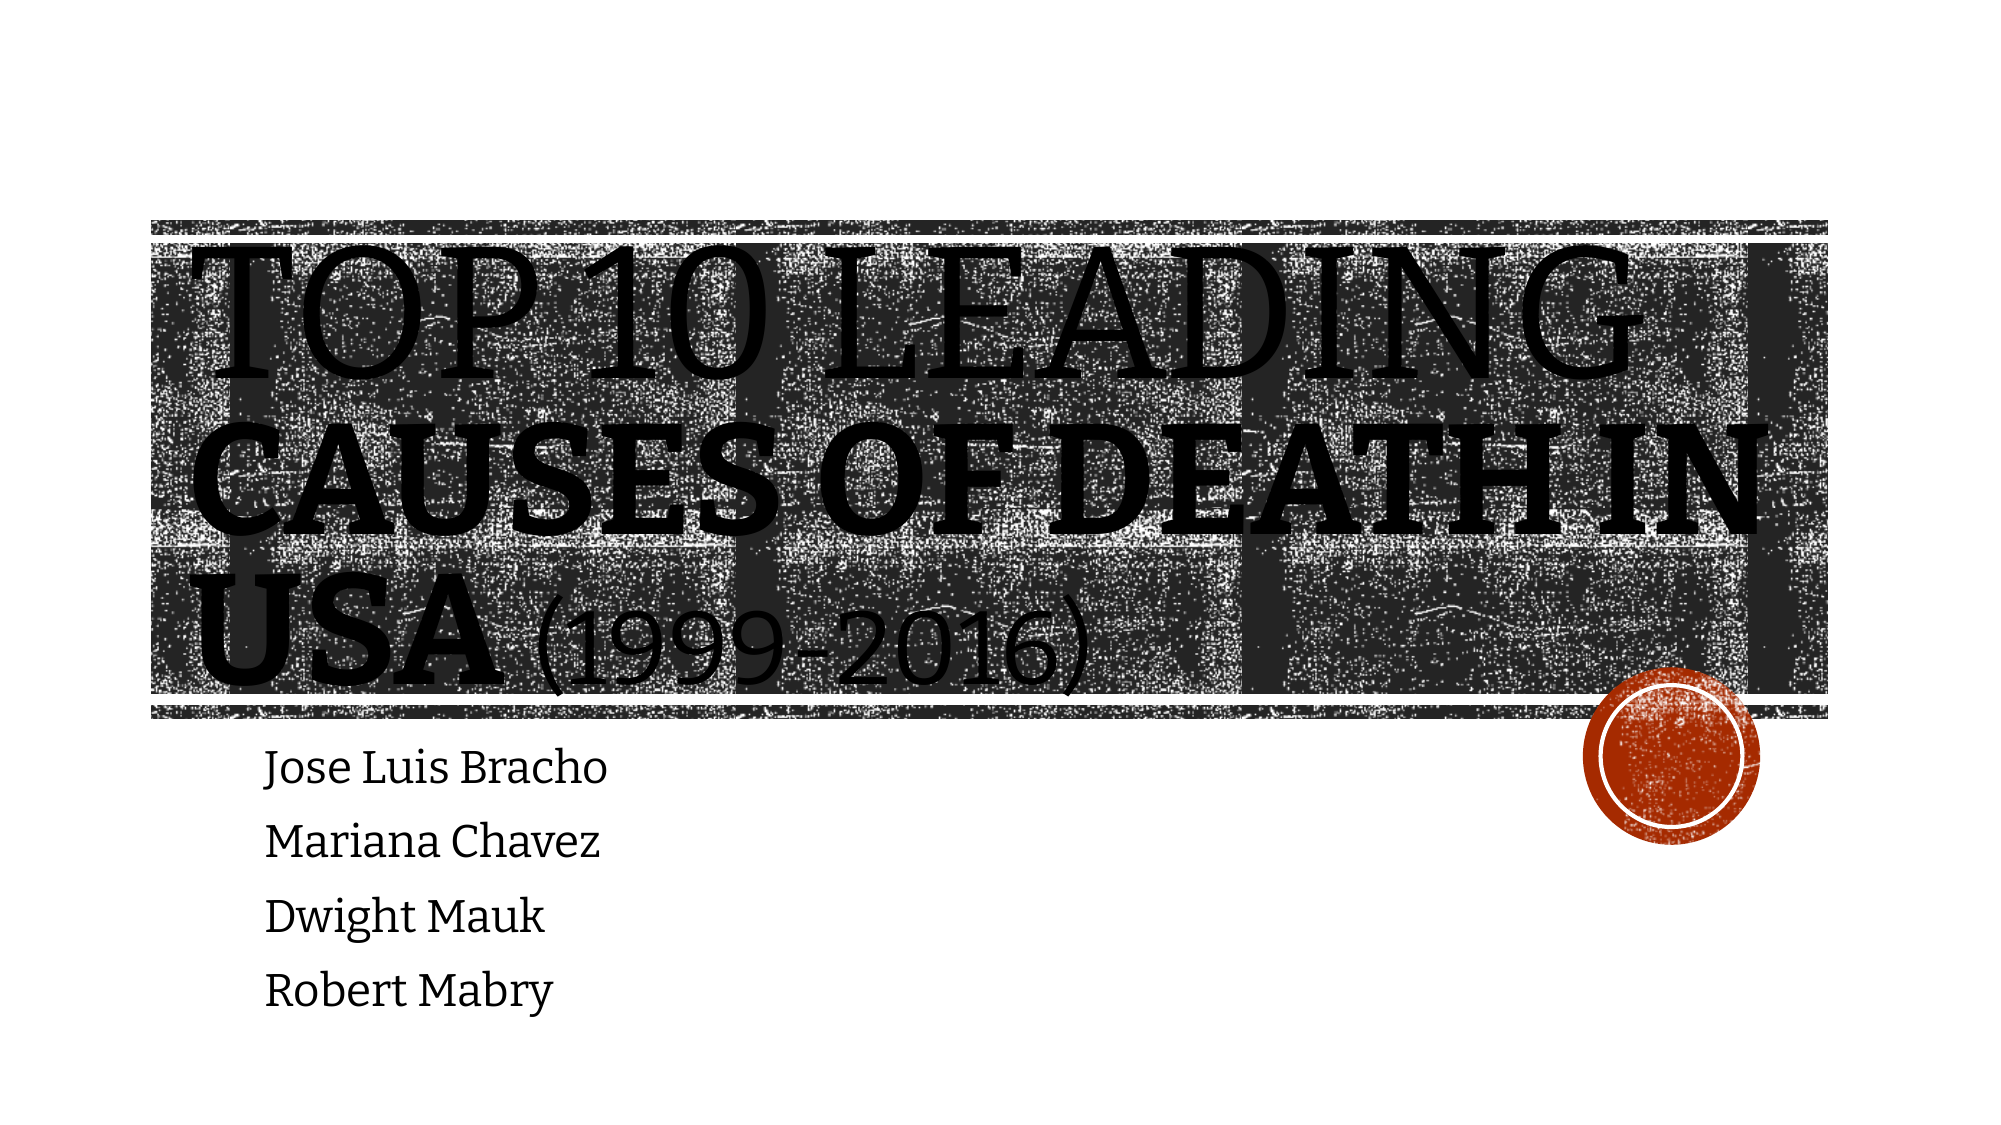

# TOP 10 LEADING CAUSES OF DEATH IN USA (1999-2016)

Jose Luis Bracho
Mariana Chavez
Dwight Mauk
Robert Mabry